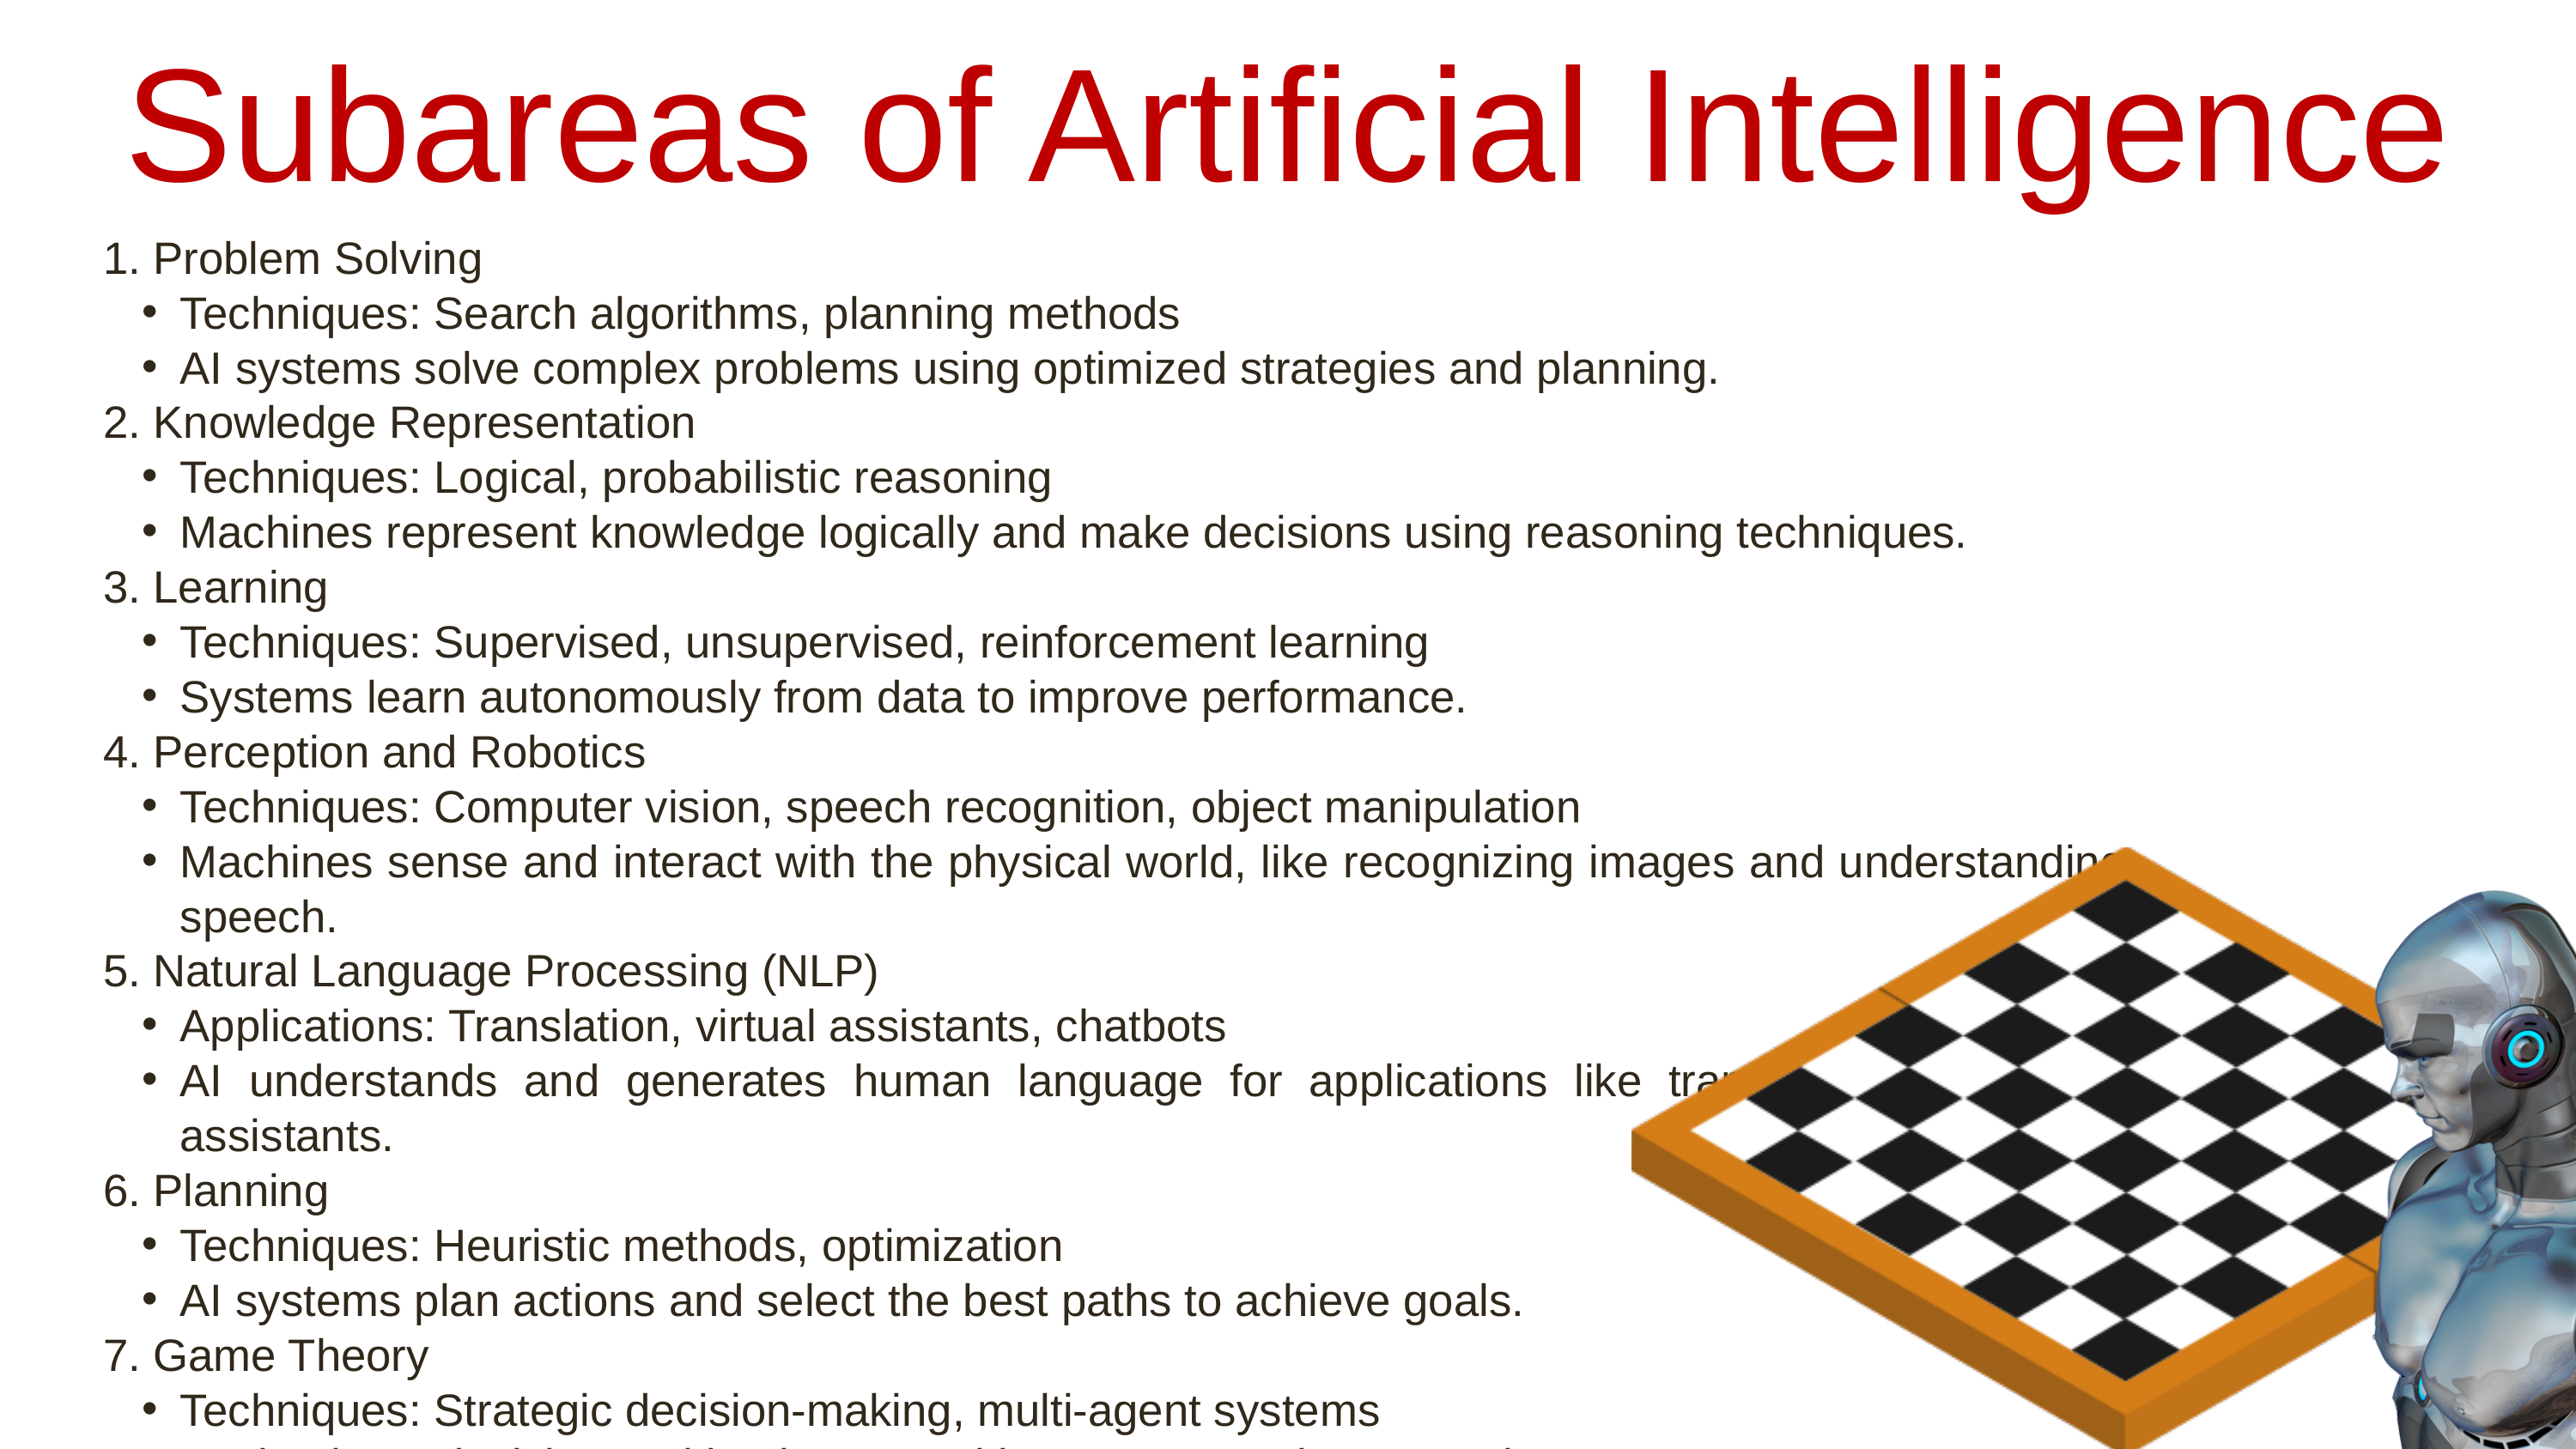

Subareas of Artificial Intelligence
1. Problem Solving
Techniques: Search algorithms, planning methods
AI systems solve complex problems using optimized strategies and planning.
2. Knowledge Representation
Techniques: Logical, probabilistic reasoning
Machines represent knowledge logically and make decisions using reasoning techniques.
3. Learning
Techniques: Supervised, unsupervised, reinforcement learning
Systems learn autonomously from data to improve performance.
4. Perception and Robotics
Techniques: Computer vision, speech recognition, object manipulation
Machines sense and interact with the physical world, like recognizing images and understanding speech.
5. Natural Language Processing (NLP)
Applications: Translation, virtual assistants, chatbots
AI understands and generates human language for applications like translation and virtual assistants.
6. Planning
Techniques: Heuristic methods, optimization
AI systems plan actions and select the best paths to achieve goals.
7. Game Theory
Techniques: Strategic decision-making, multi-agent systems
AI simulates decision-making in competitive or cooperative scenarios.